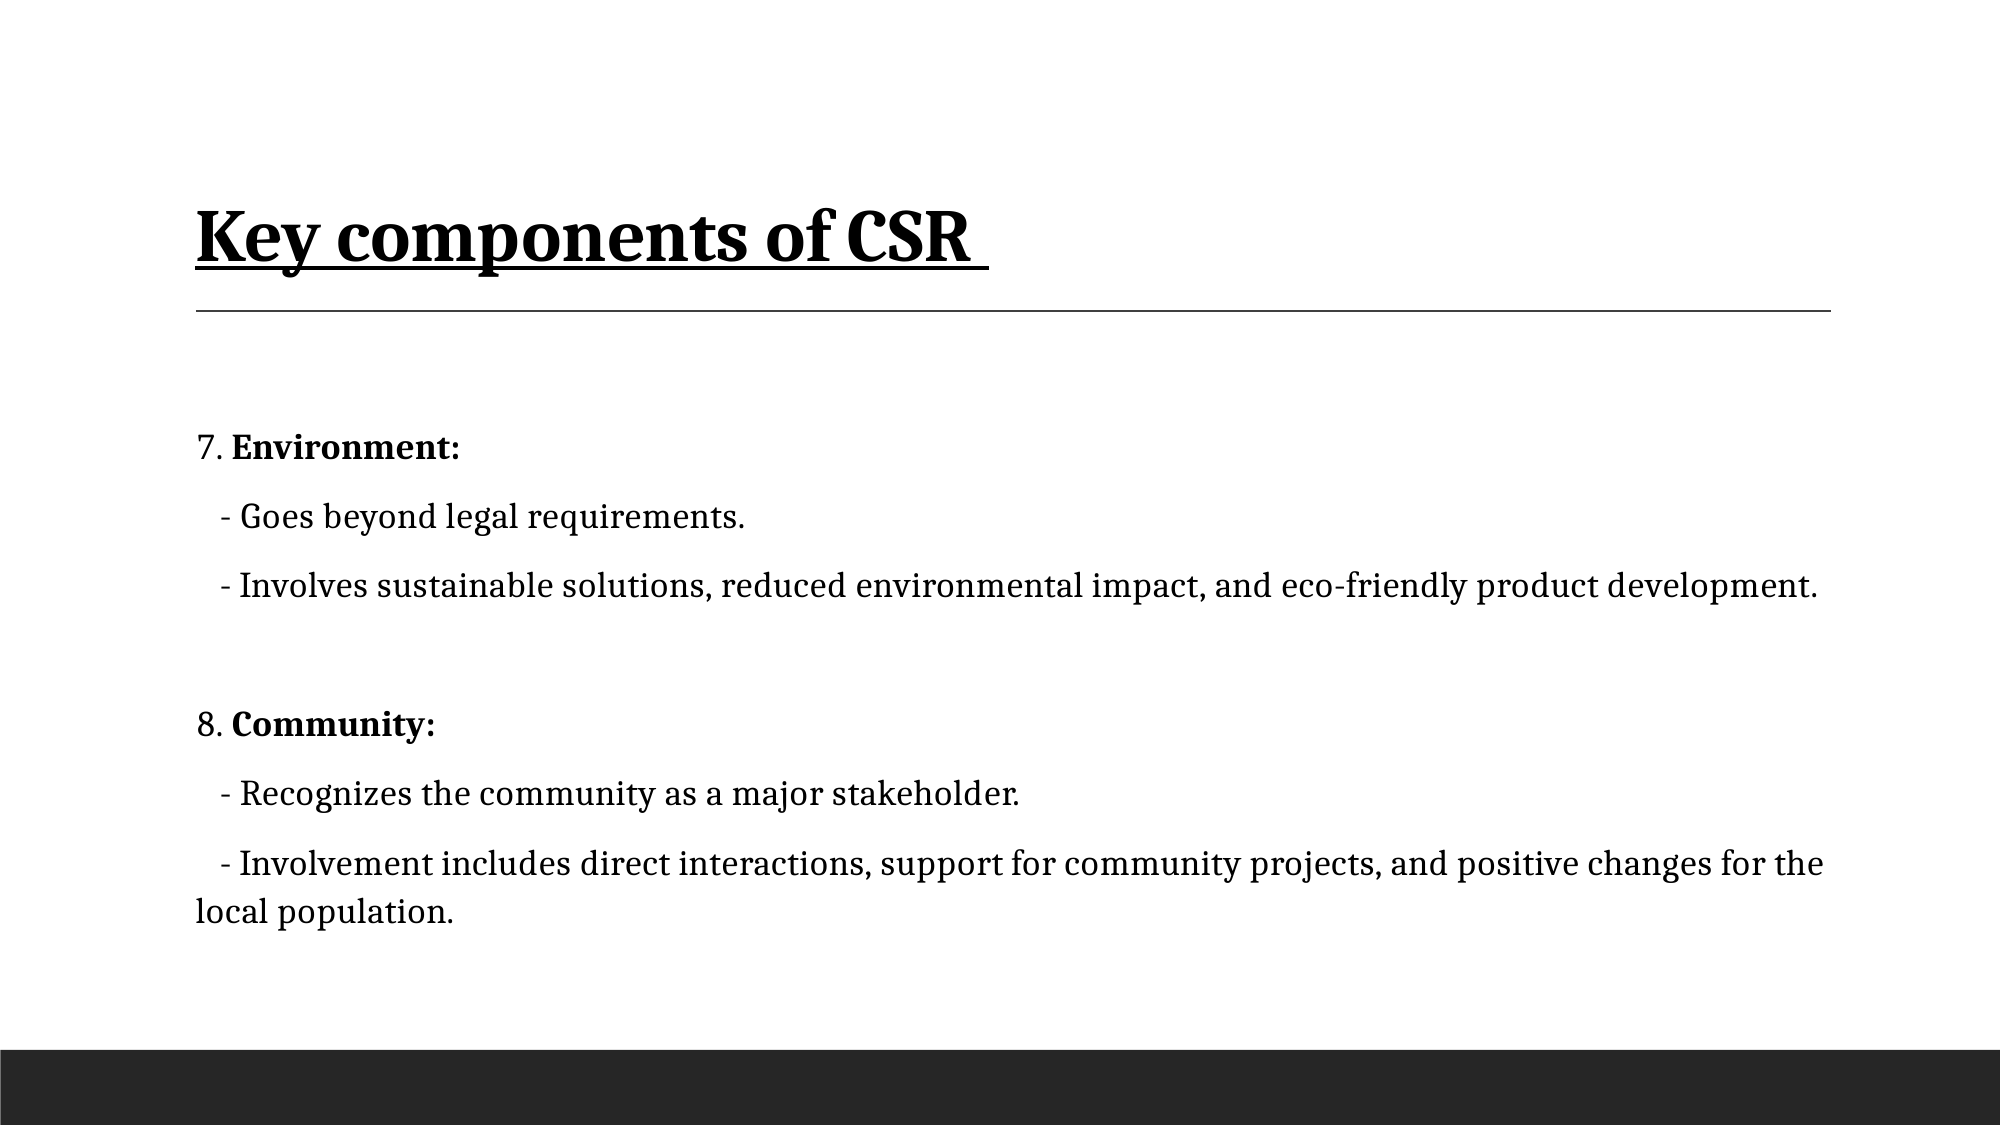

# Key components of CSR

7. Environment:
   - Goes beyond legal requirements.
   - Involves sustainable solutions, reduced environmental impact, and eco-friendly product development.

8. Community:
   - Recognizes the community as a major stakeholder.
   - Involvement includes direct interactions, support for community projects, and positive changes for the local population.